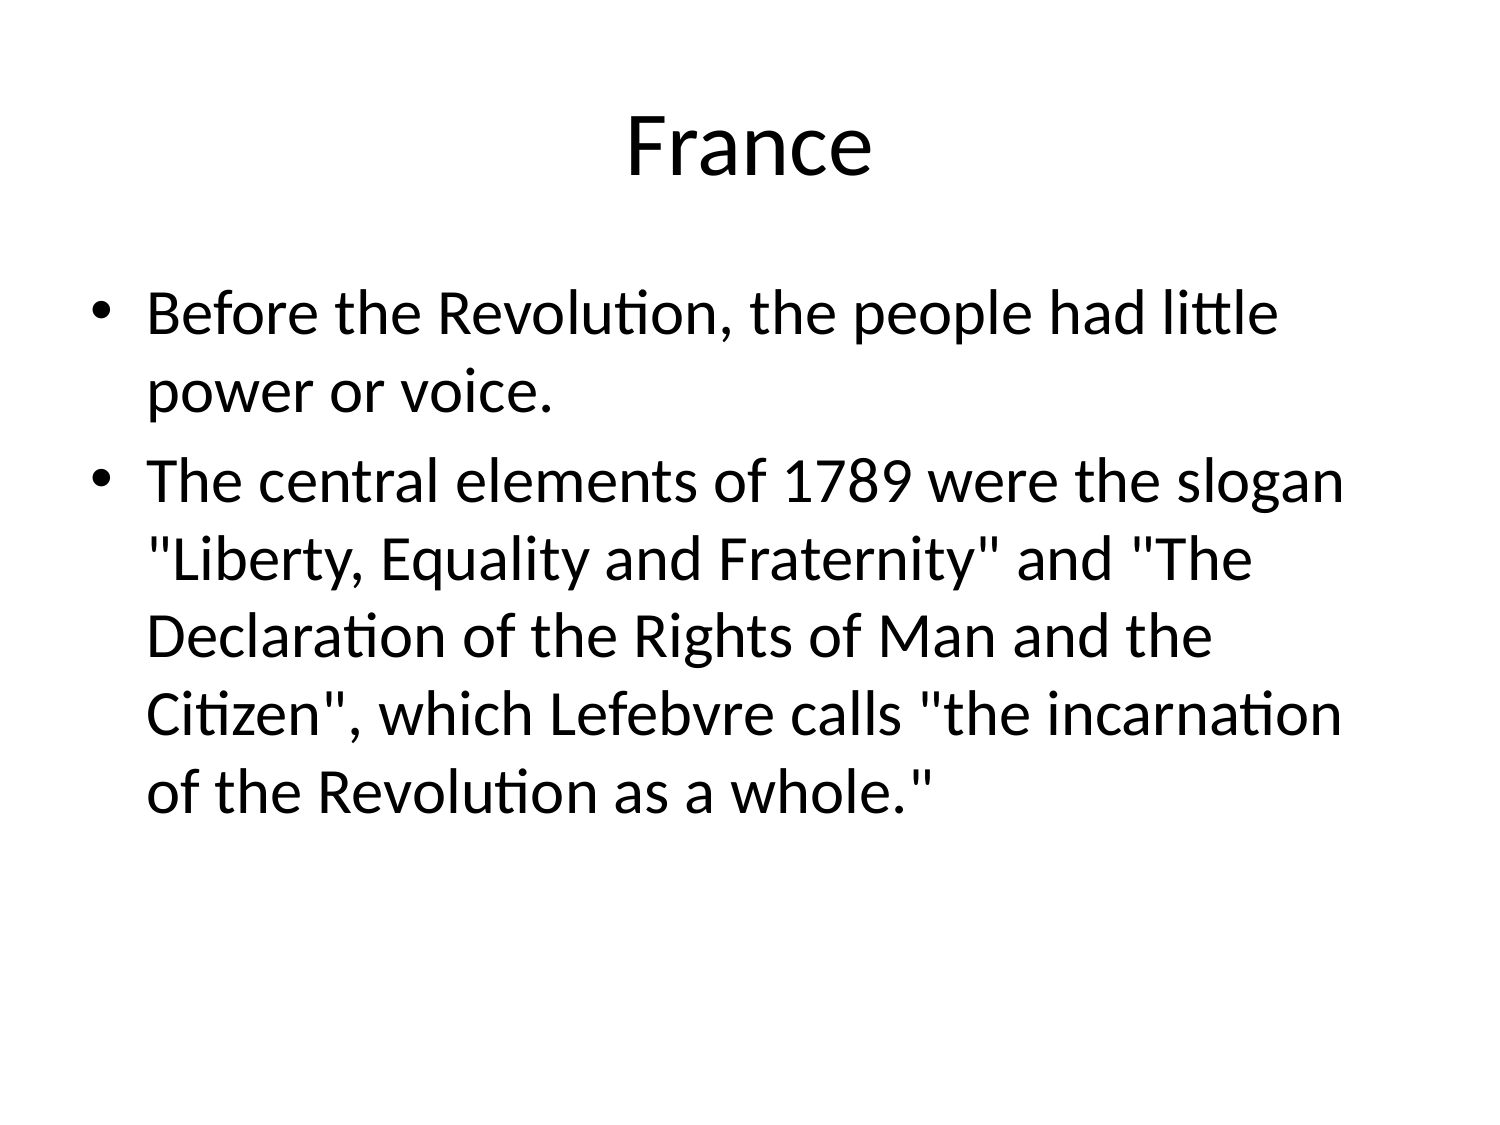

# France
Before the Revolution, the people had little power or voice.
The central elements of 1789 were the slogan "Liberty, Equality and Fraternity" and "The Declaration of the Rights of Man and the Citizen", which Lefebvre calls "the incarnation of the Revolution as a whole."